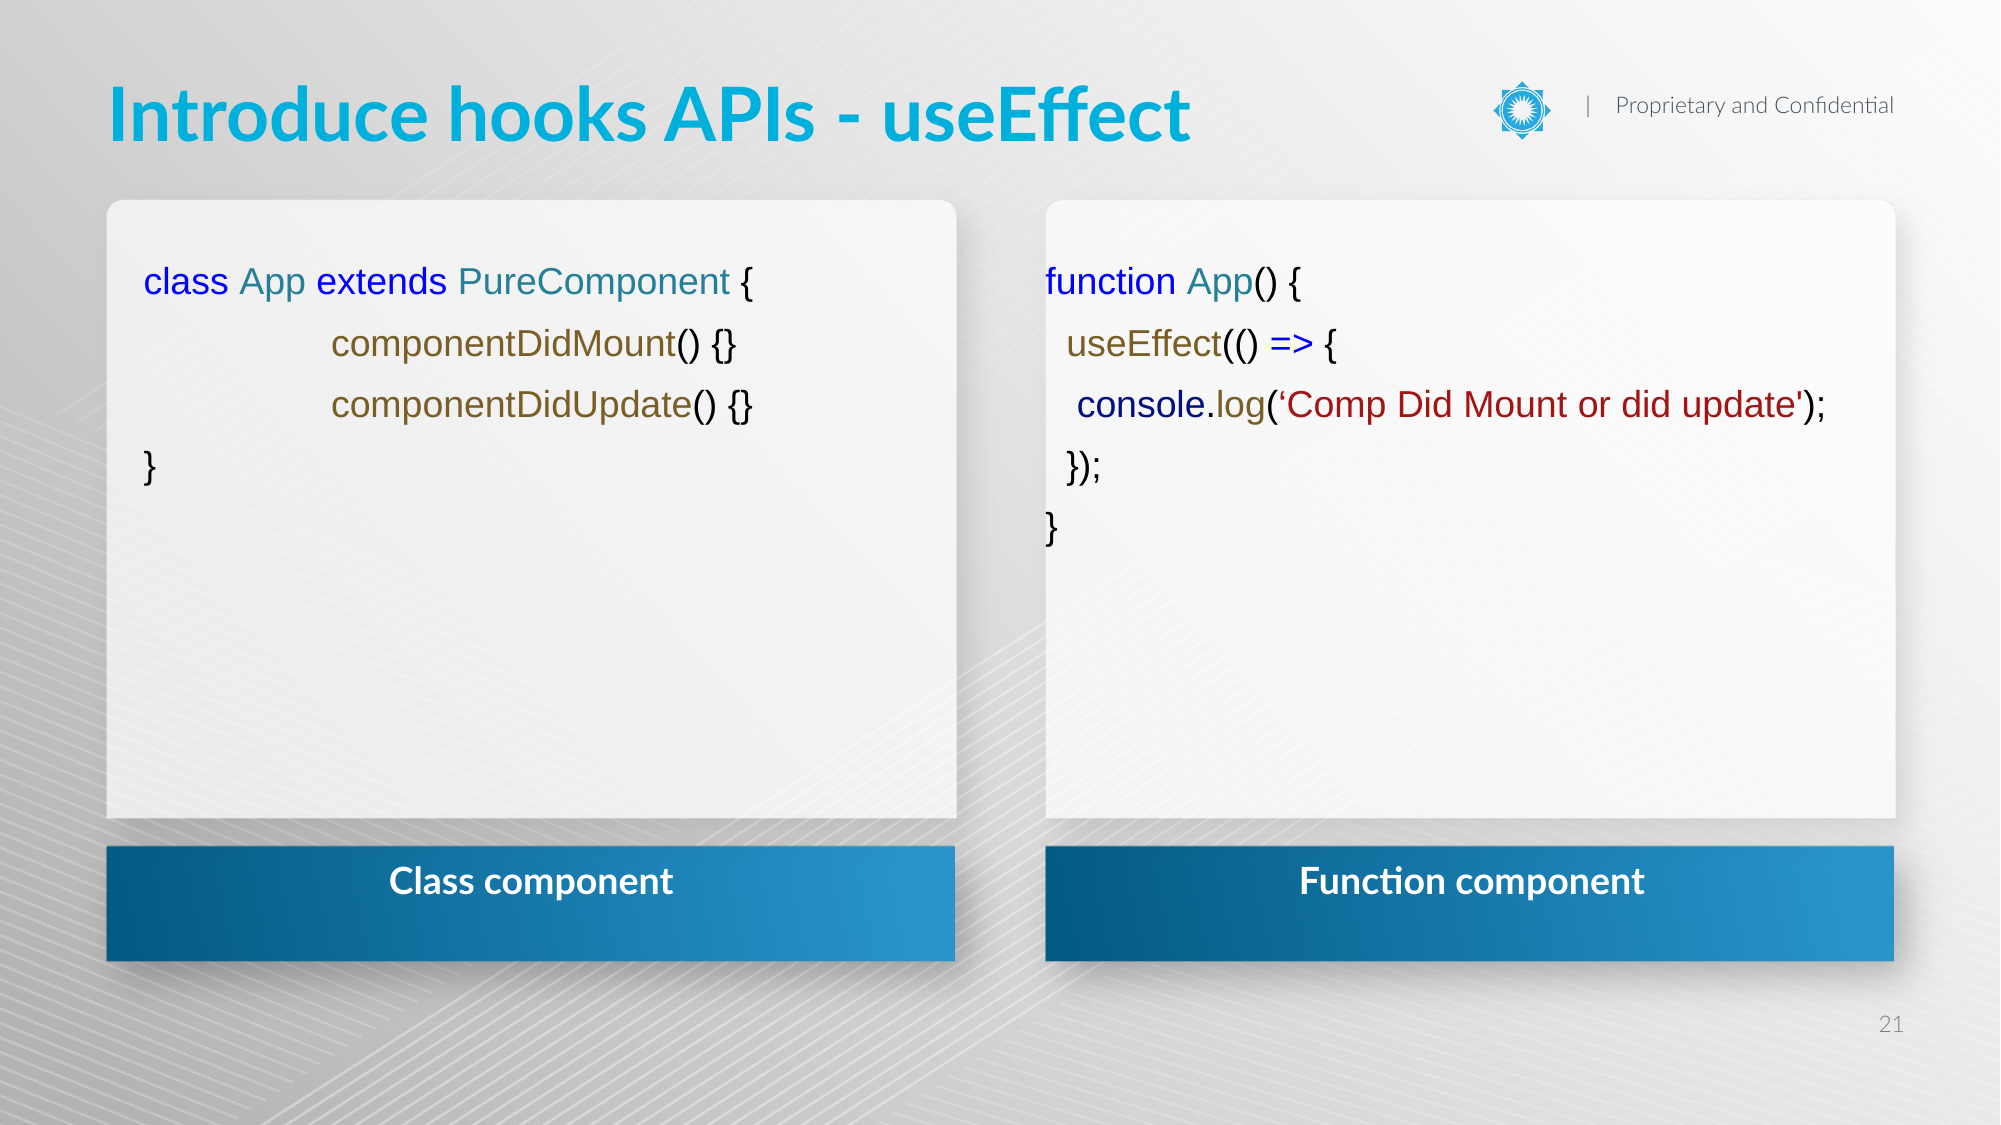

# Introduce hooks APIs - useEffect
class App extends PureComponent {
		componentDidMount() {}
		componentDidUpdate() {}
}

function App() {
  useEffect(() => {
   console.log(‘Comp Did Mount or did update');
  });
}
Class component
Function component